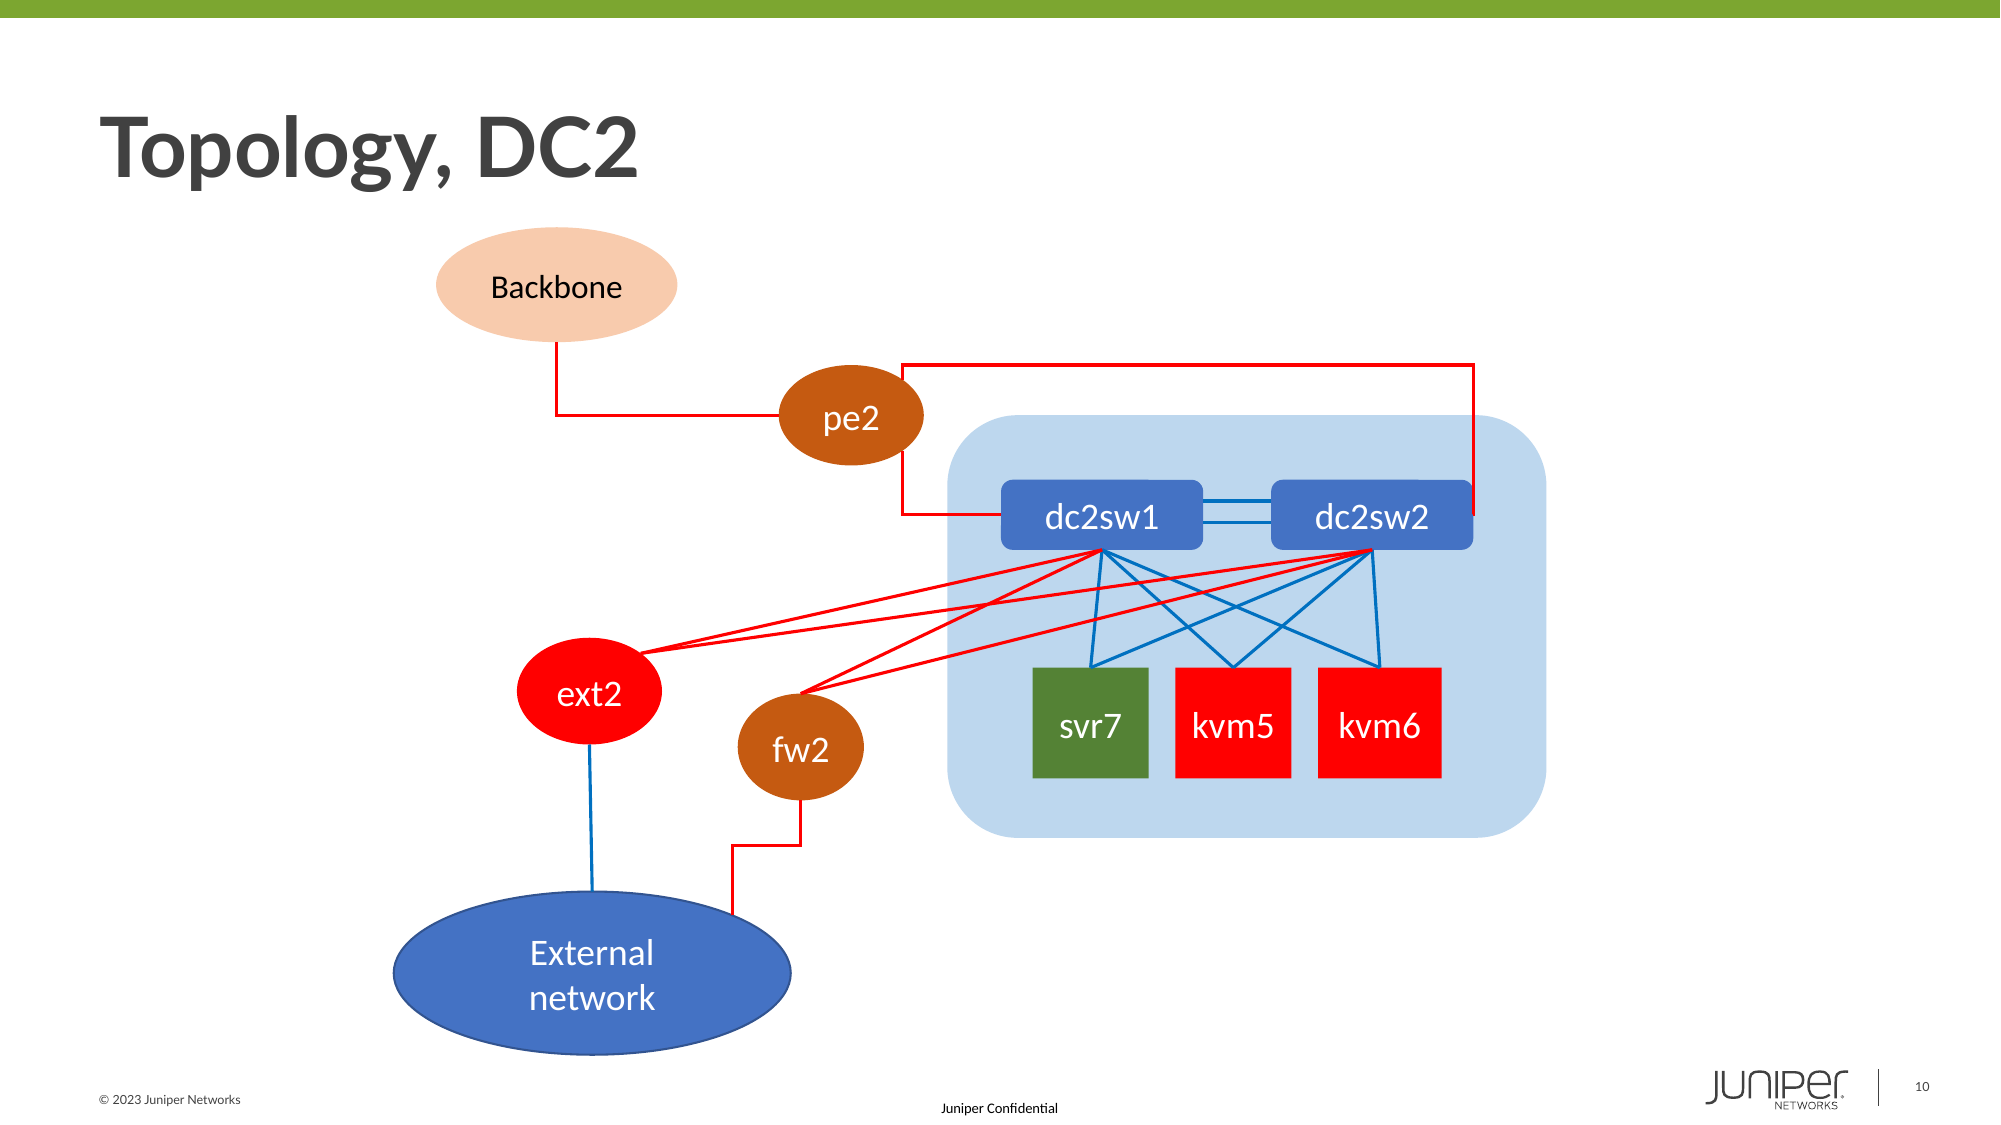

# Topology, DC2
Backbone
pe2

dc2sw1
dc2sw2
ext2
svr7
kvm5
kvm6
fw2
External network